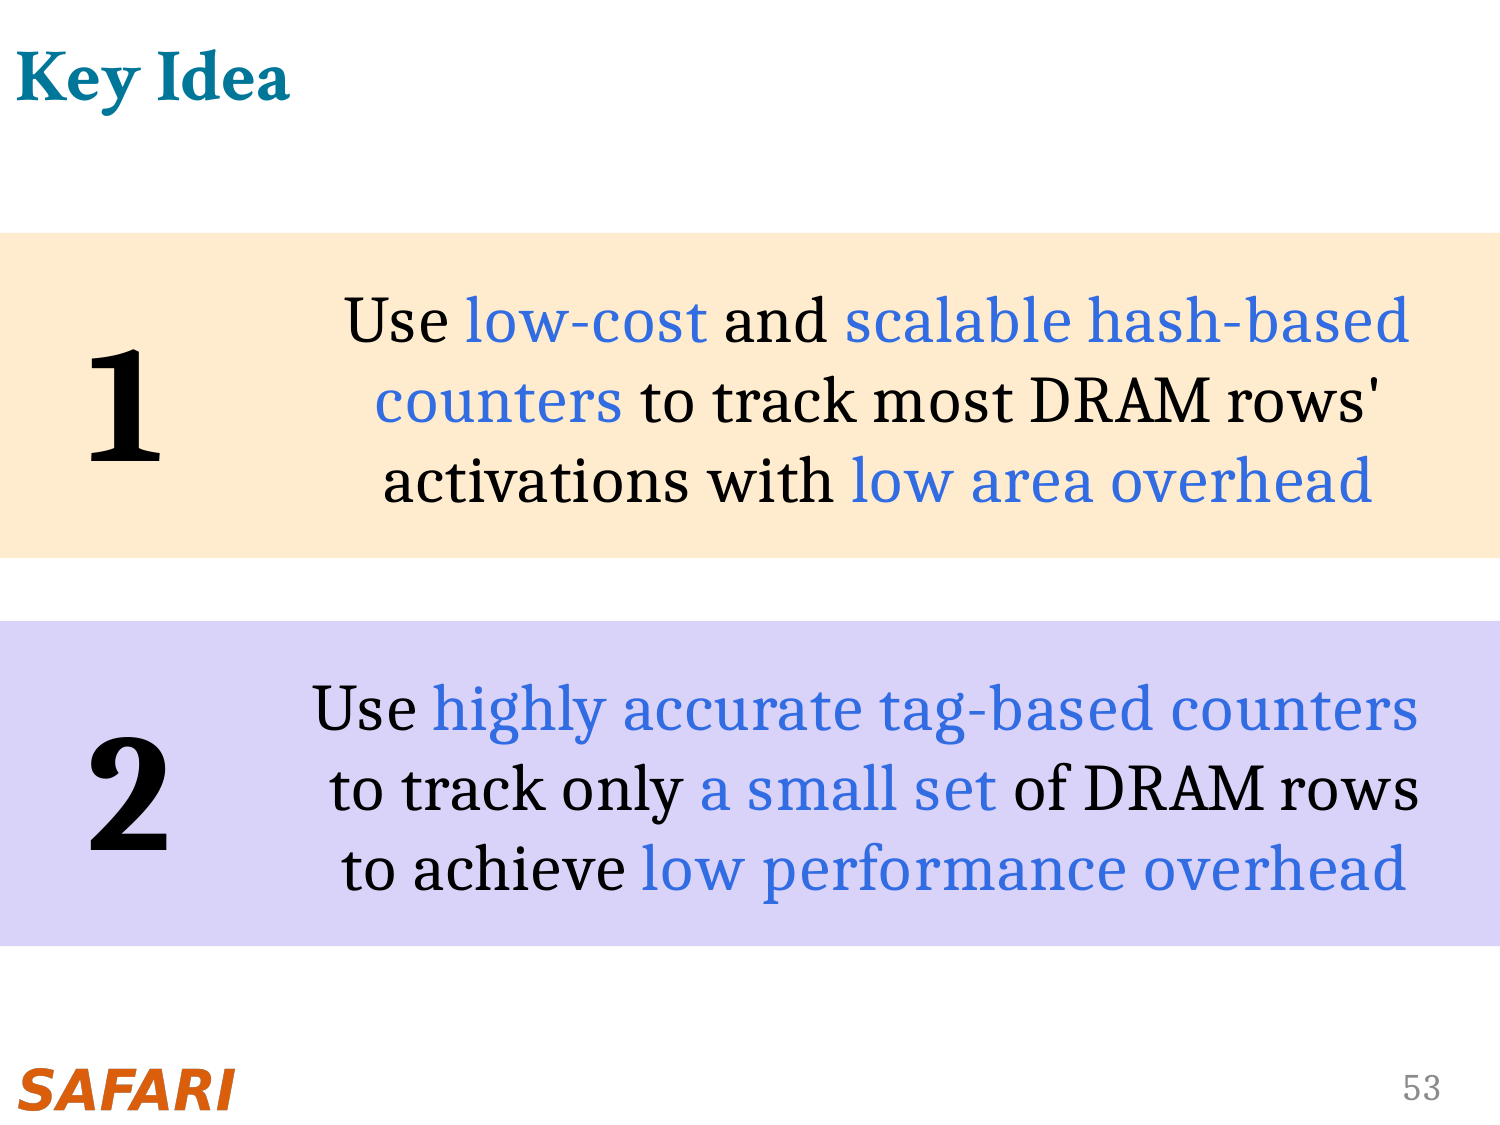

# Key Idea

Use low-cost and scalable hash-based counters to track most DRAM rows' activations with low area overhead
1

Use highly accurate tag-based counters
to track only a small set of DRAM rows
to achieve low performance overhead
2

53